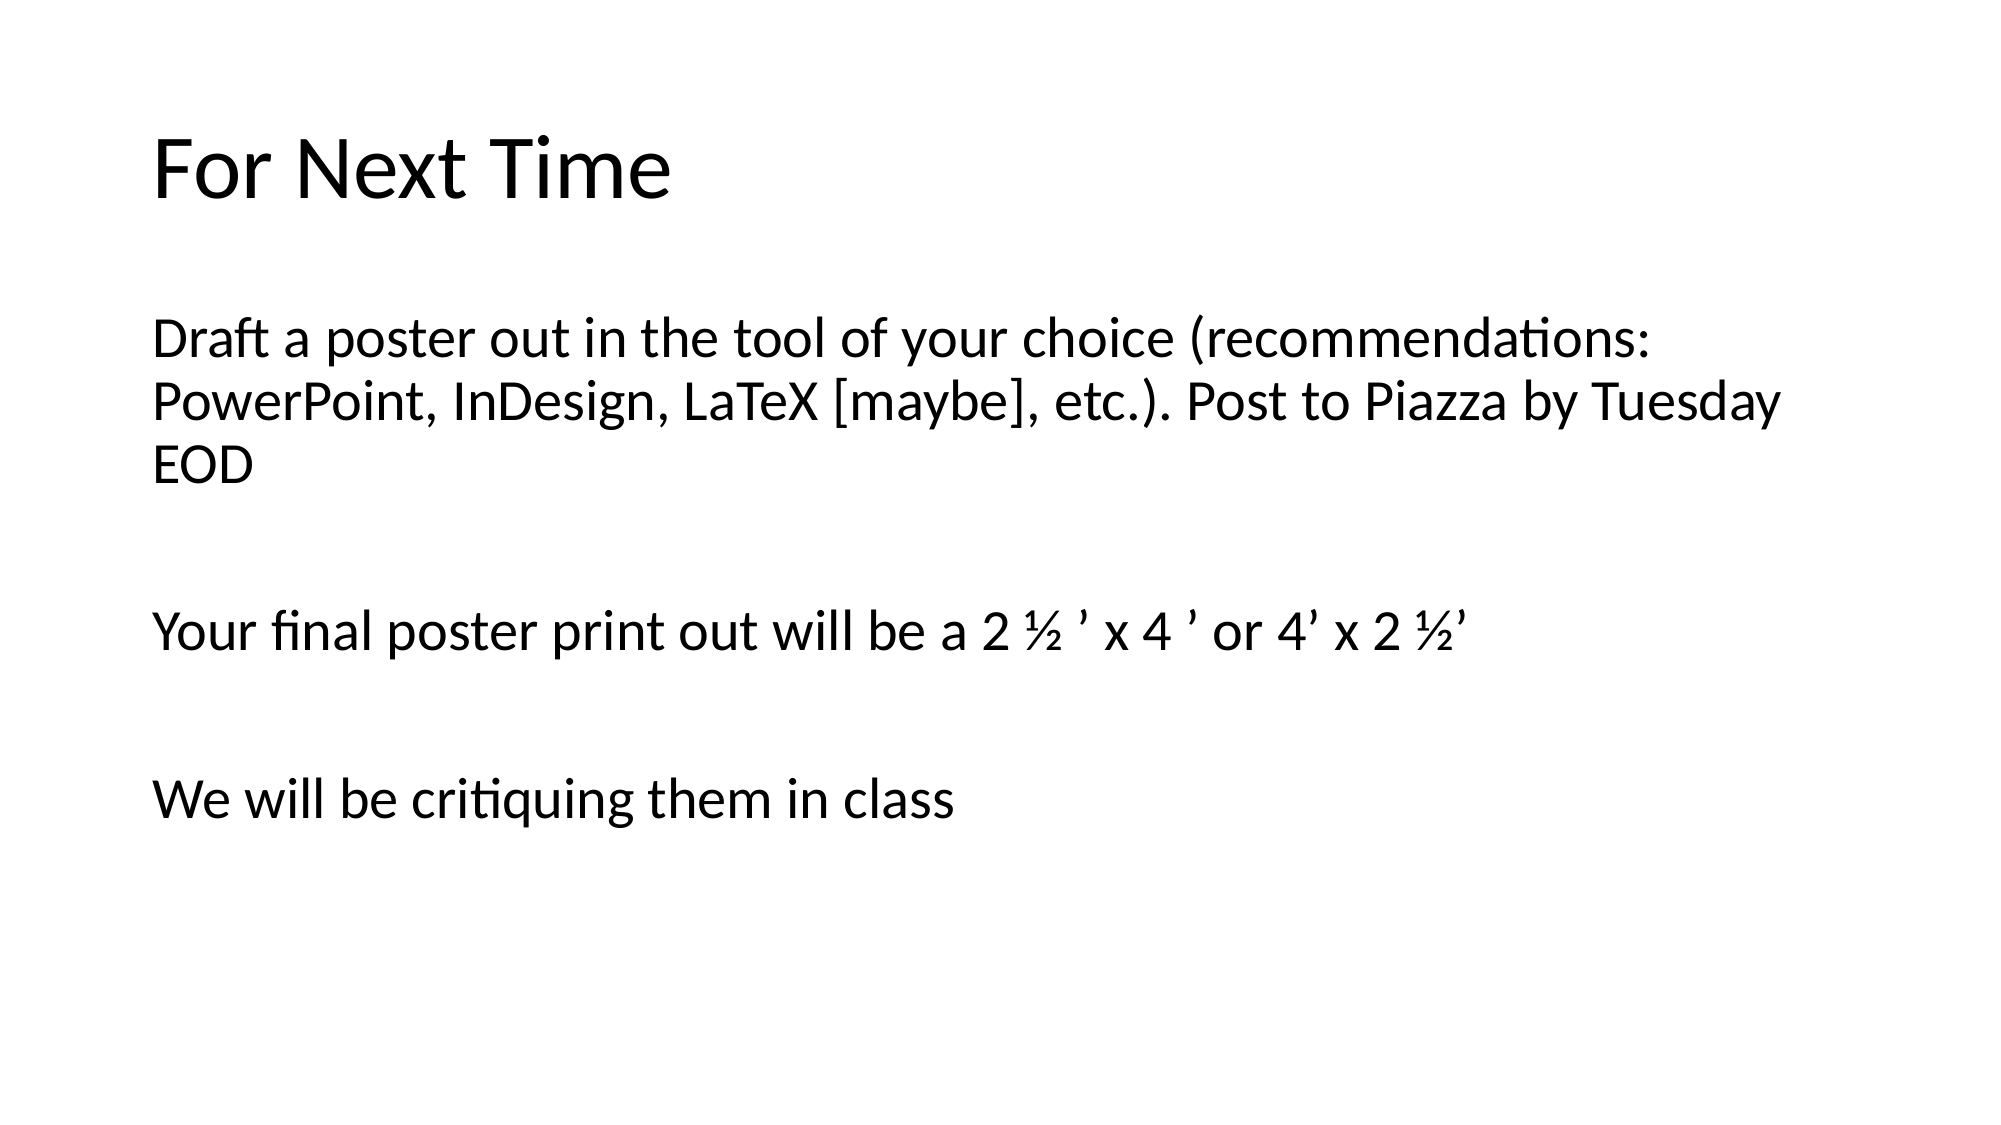

# For Next Time
Draft a poster out in the tool of your choice (recommendations: PowerPoint, InDesign, LaTeX [maybe], etc.). Post to Piazza by Tuesday EOD

Your final poster print out will be a 2 ½ ’ x 4 ’ or 4’ x 2 ½’

We will be critiquing them in class